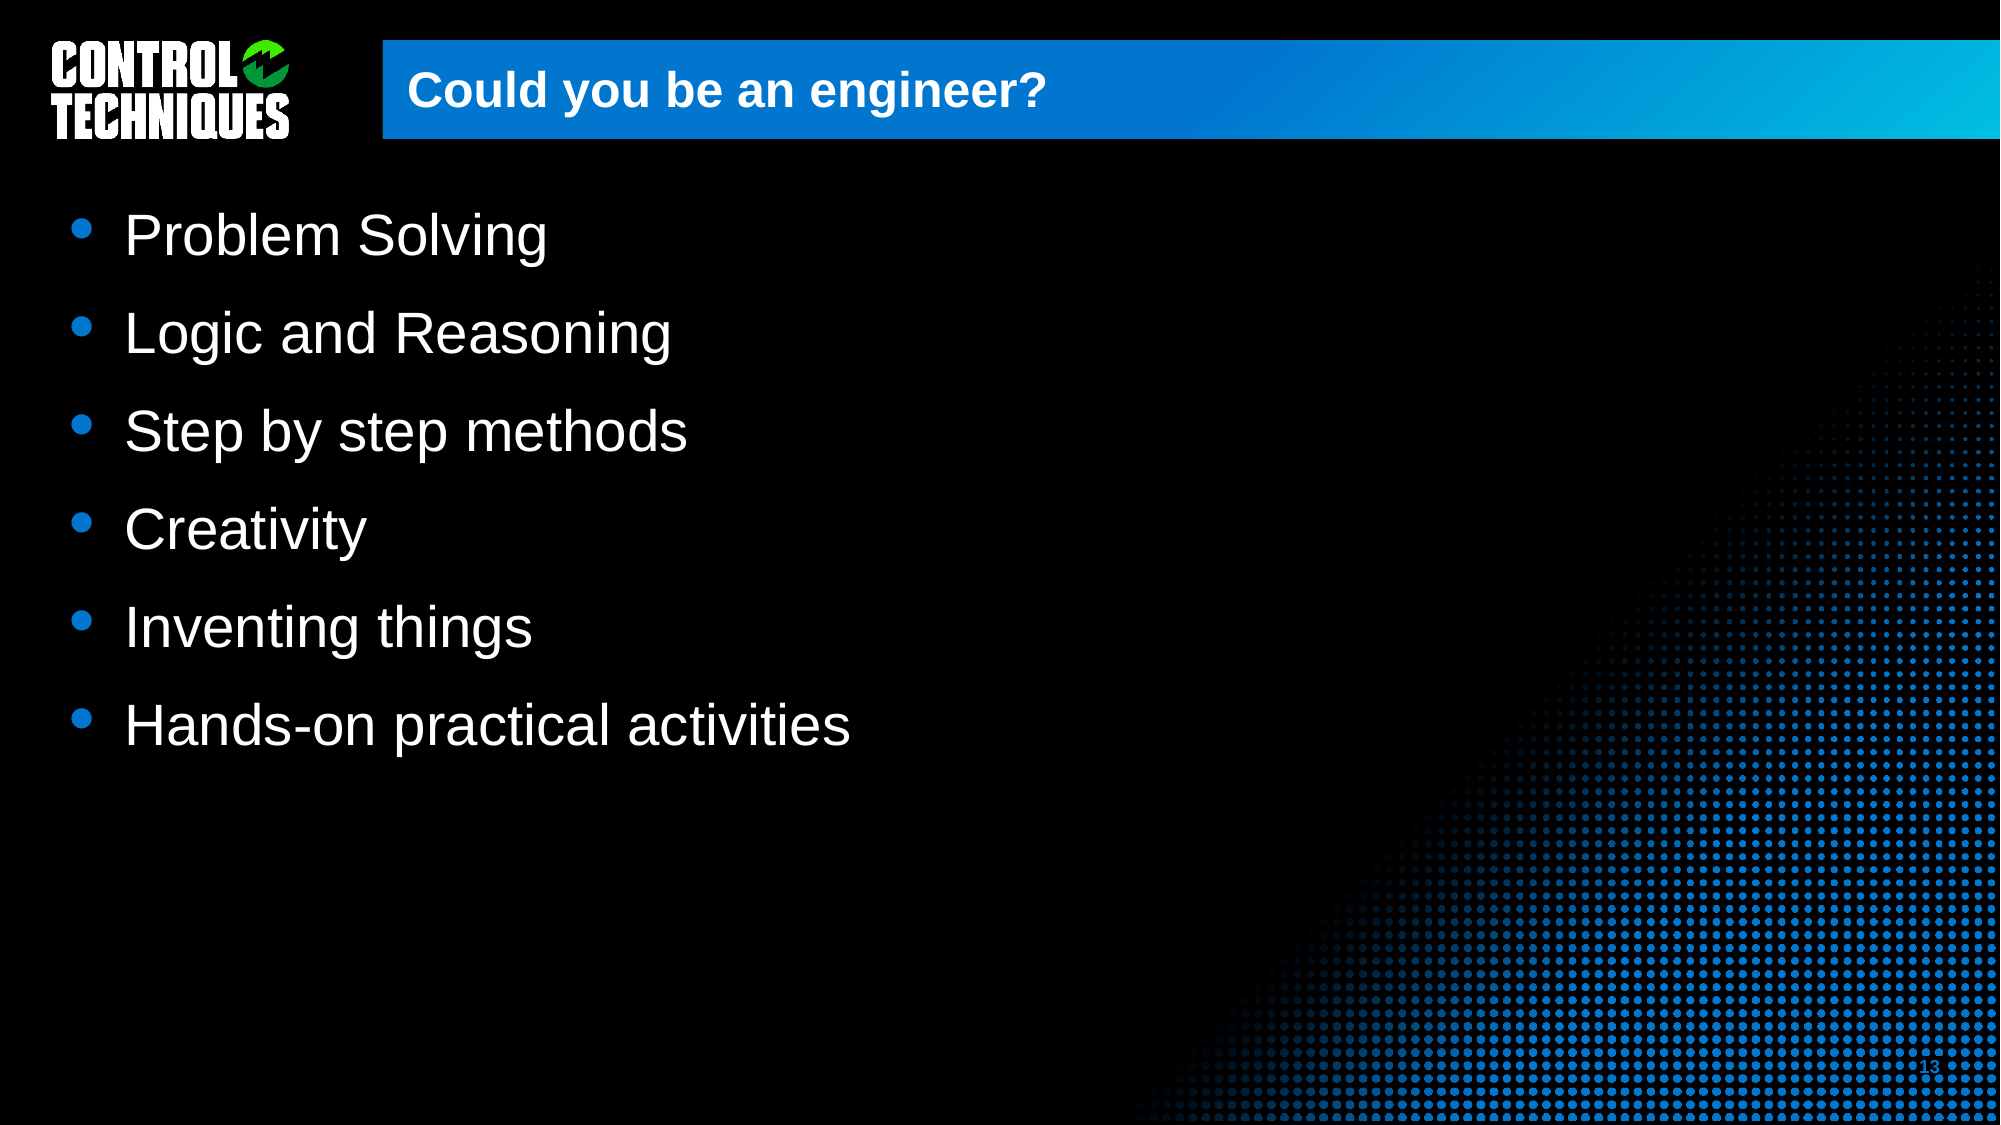

# Could you be an engineer?
Problem Solving
Logic and Reasoning
Step by step methods
Creativity
Inventing things
Hands-on practical activities